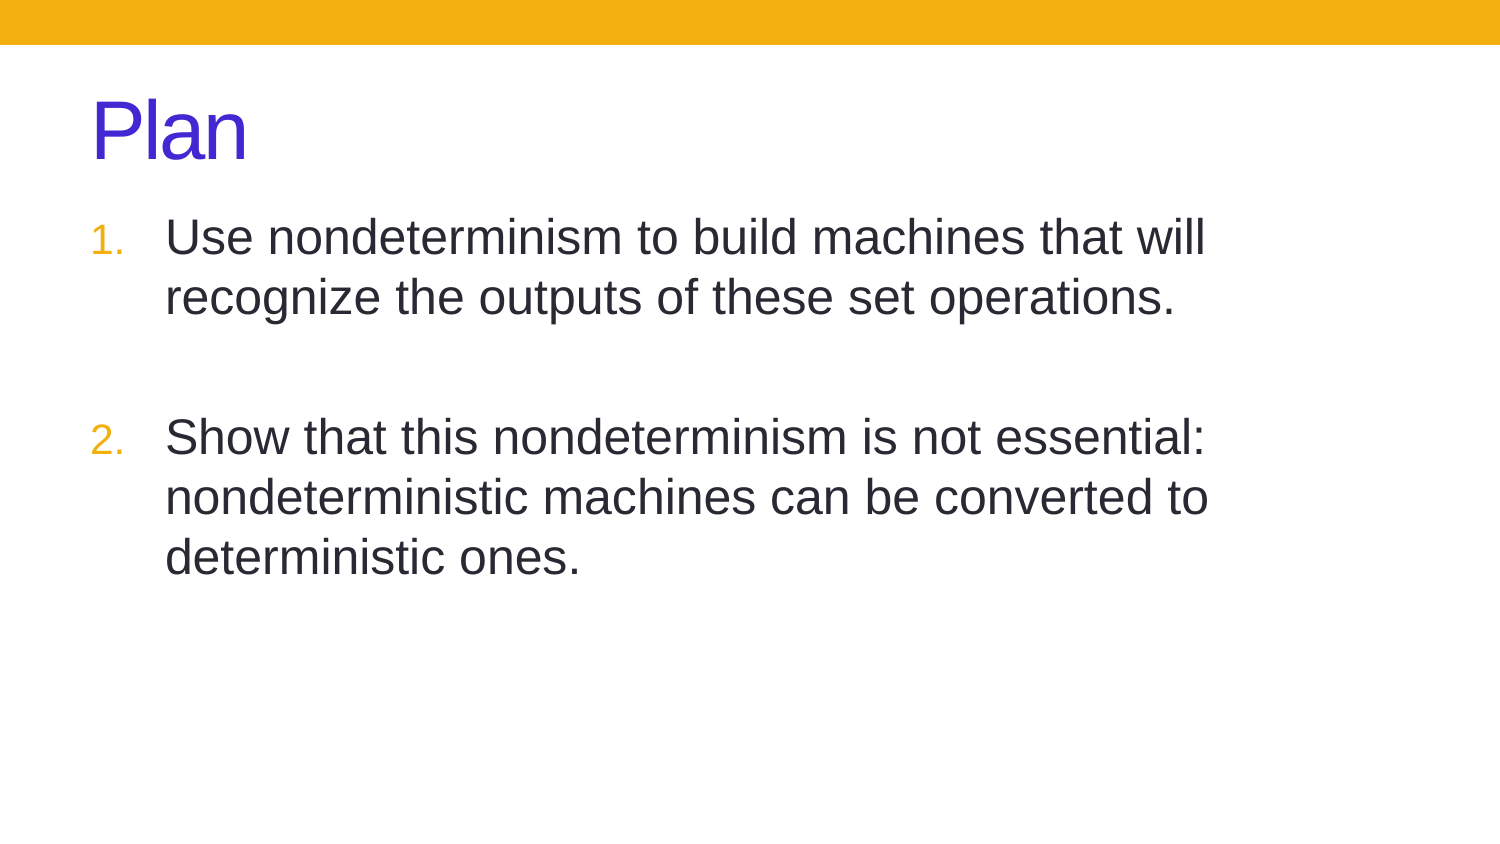

# Plan
Use nondeterminism to build machines that will recognize the outputs of these set operations.

Show that this nondeterminism is not essential: nondeterministic machines can be converted to deterministic ones.